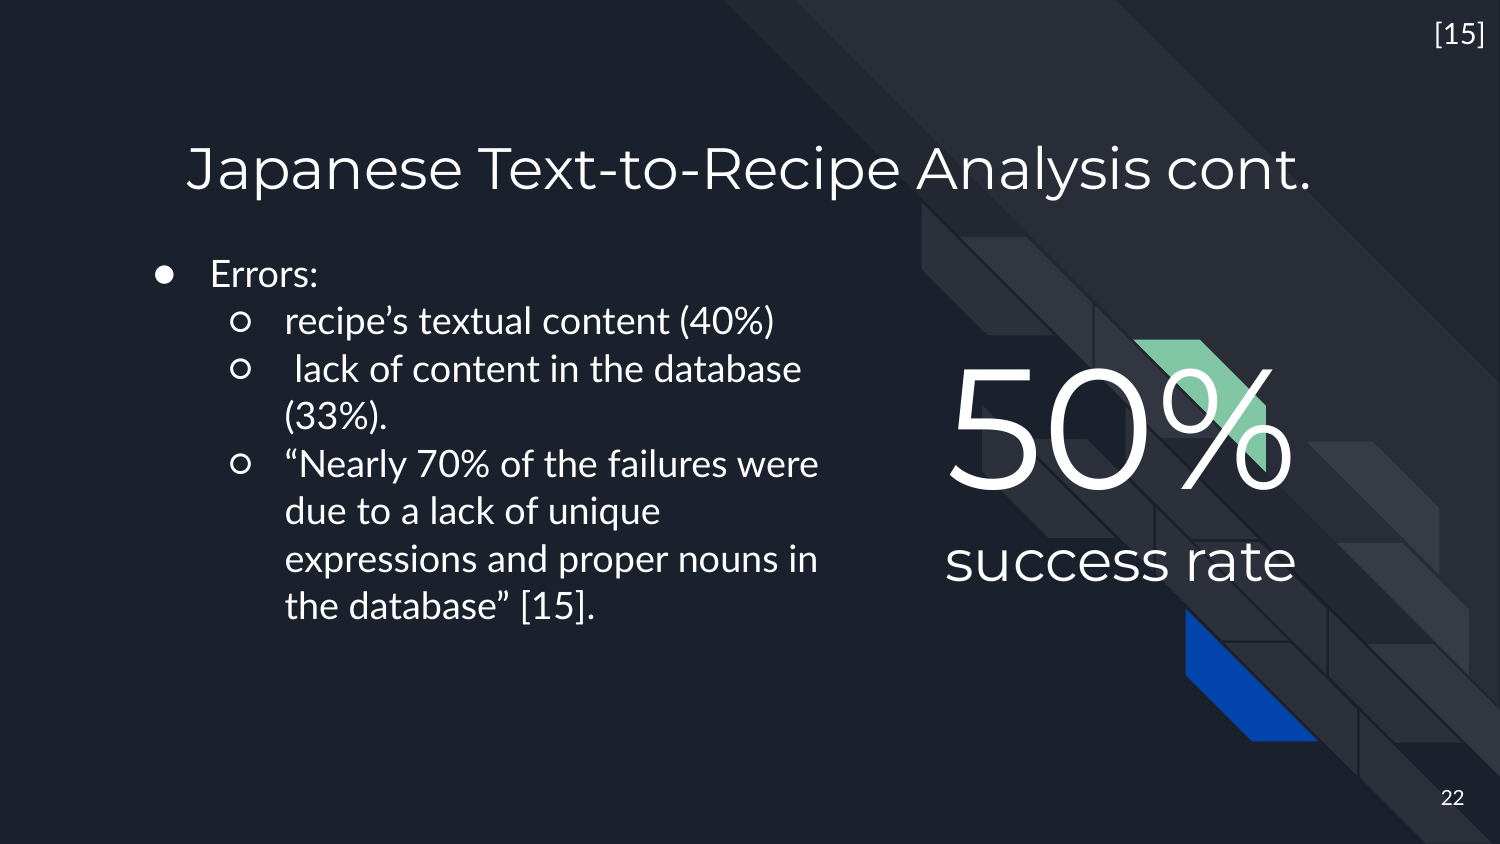

[15]
Japanese Text-to-Recipe Analysis cont.
Errors:
recipe’s textual content (40%)
 lack of content in the database (33%).
“Nearly 70% of the failures were due to a lack of unique expressions and proper nouns in the database” [15].

# 50% success rate
22